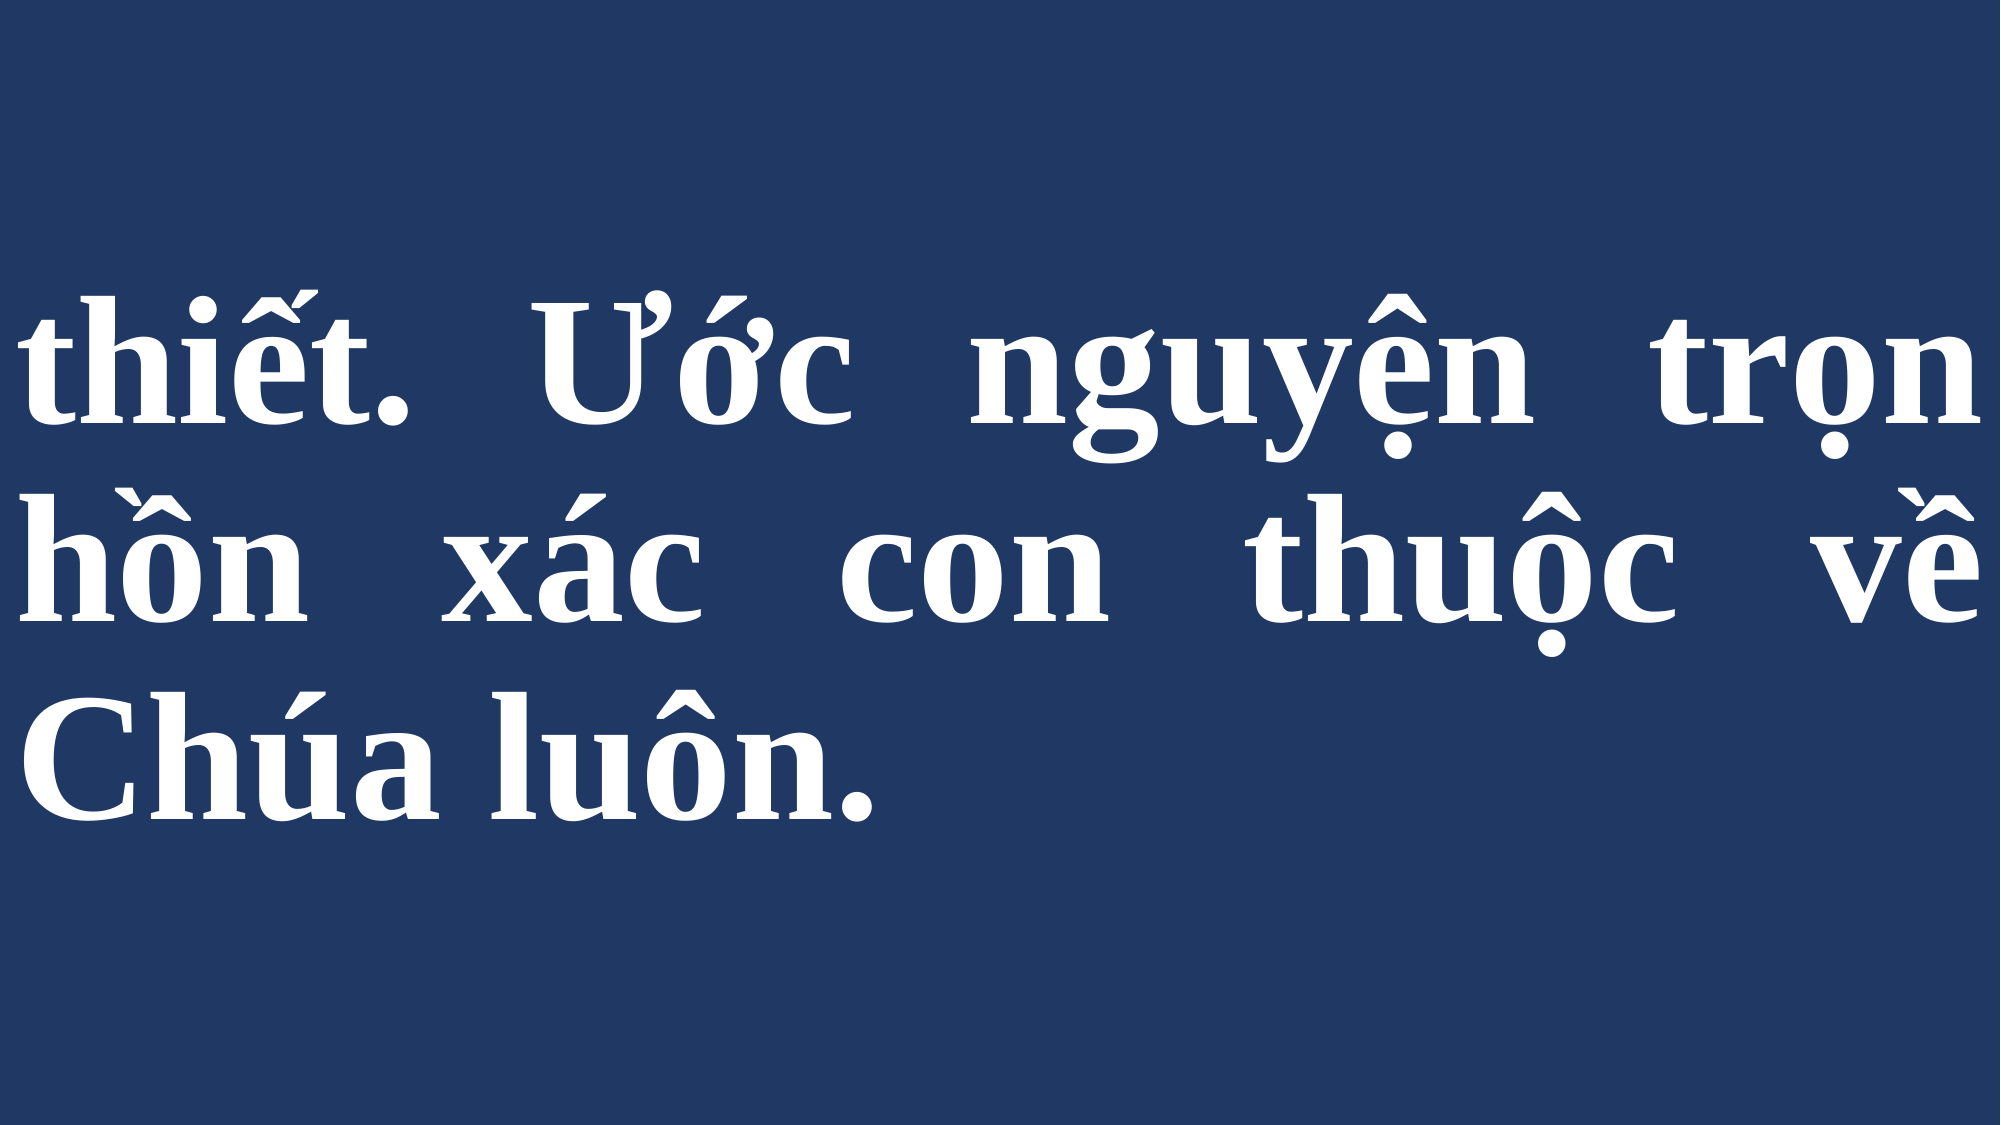

# thiết. Ước nguyện trọn hồn xác con thuộc về Chúa luôn.